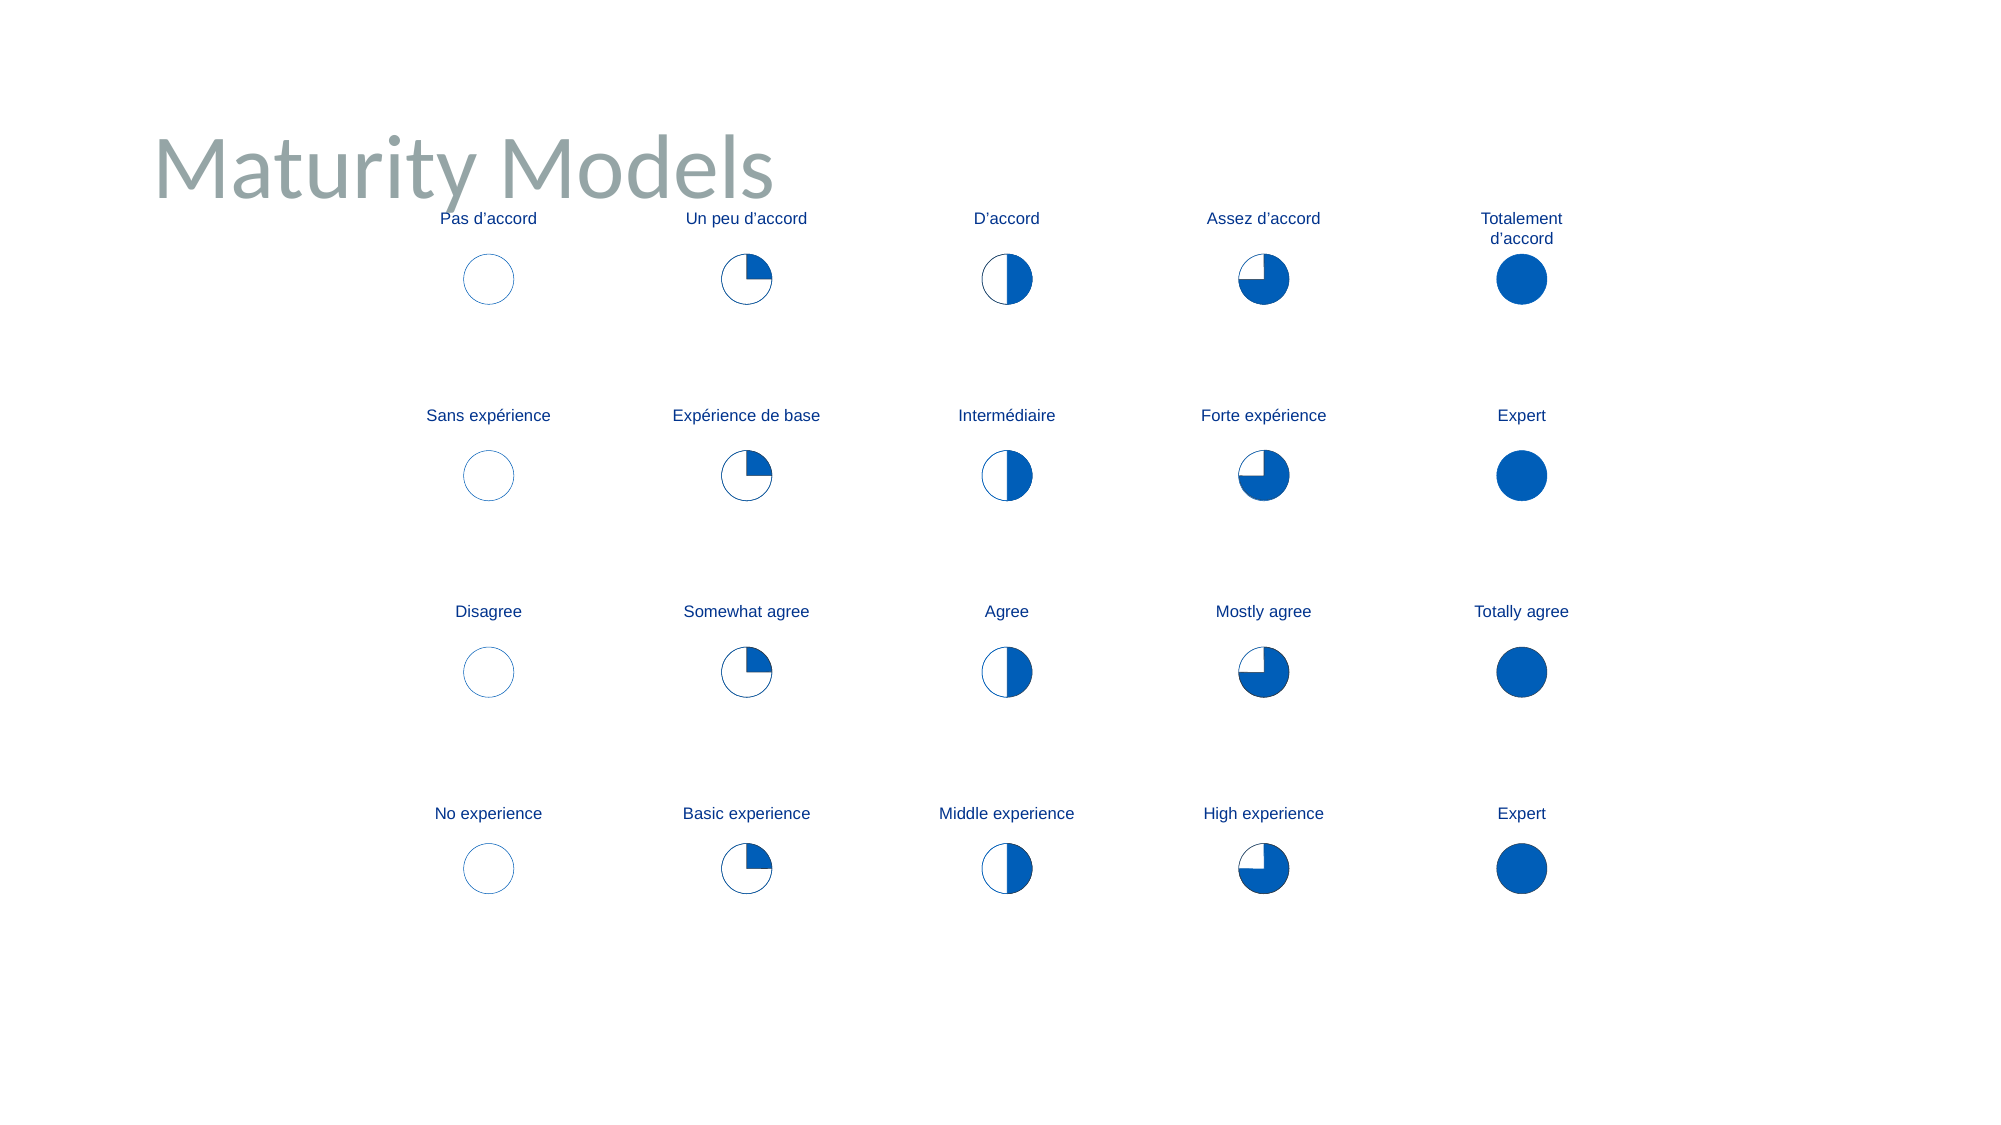

# Maturity Models
Pas d’accord
Un peu d’accord
D’accord

Assez d’accord

Totalement d’accord

Sans expérience

Expérience de base
Intermédiaire

Forte expérience

Expert

Disagree
Somewhat agree
Agree

Mostly agree

Totally agree

No experience
Basic experience
Middle experience
High experience
Expert